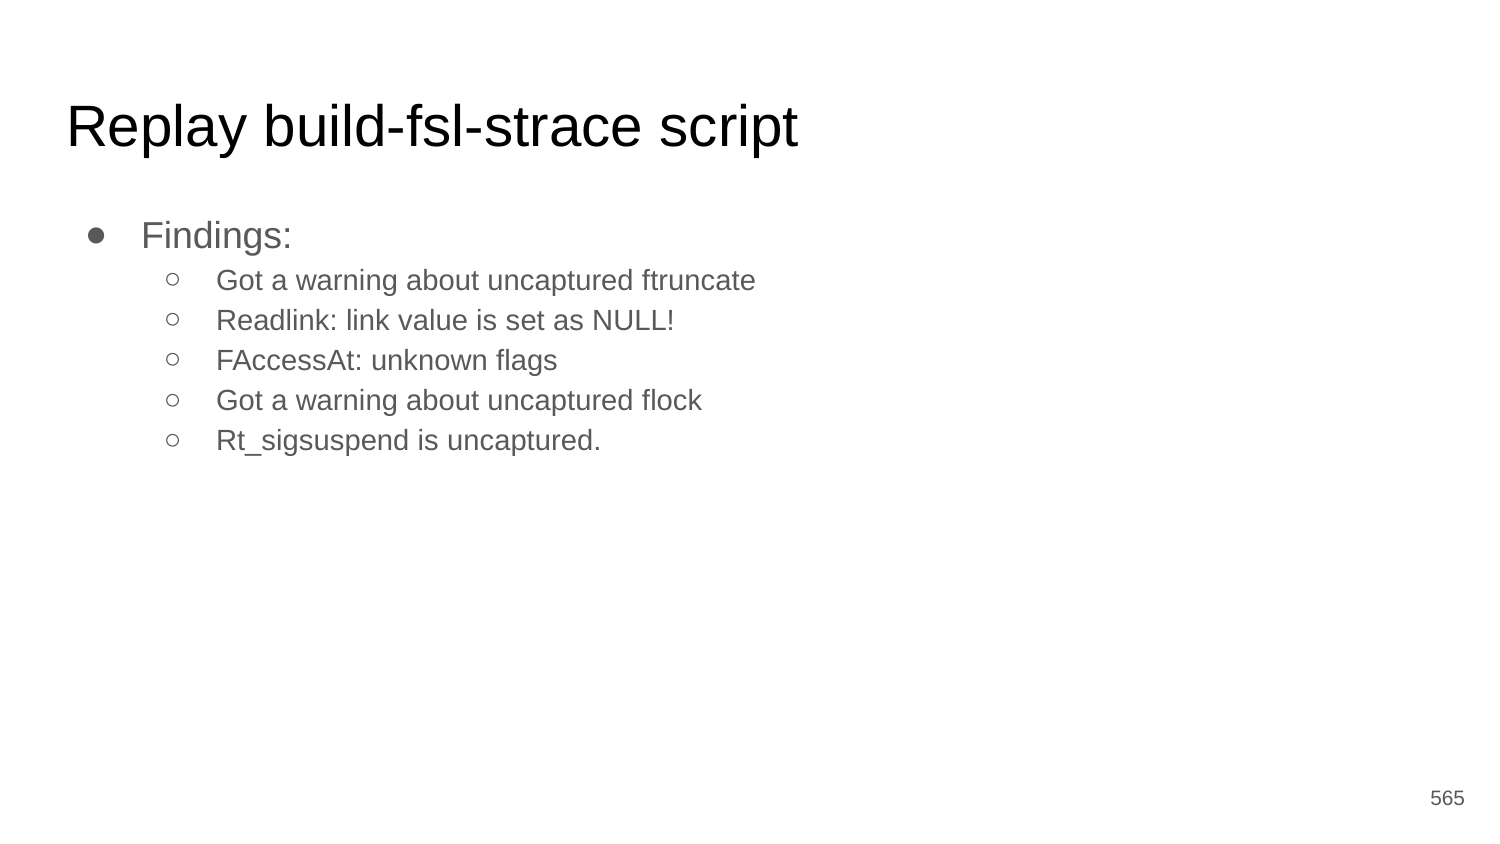

# Replay build-fsl-strace script
Findings:
Got a warning about uncaptured ftruncate
Readlink: link value is set as NULL!
FAccessAt: unknown flags
Got a warning about uncaptured flock
Rt_sigsuspend is uncaptured.
565